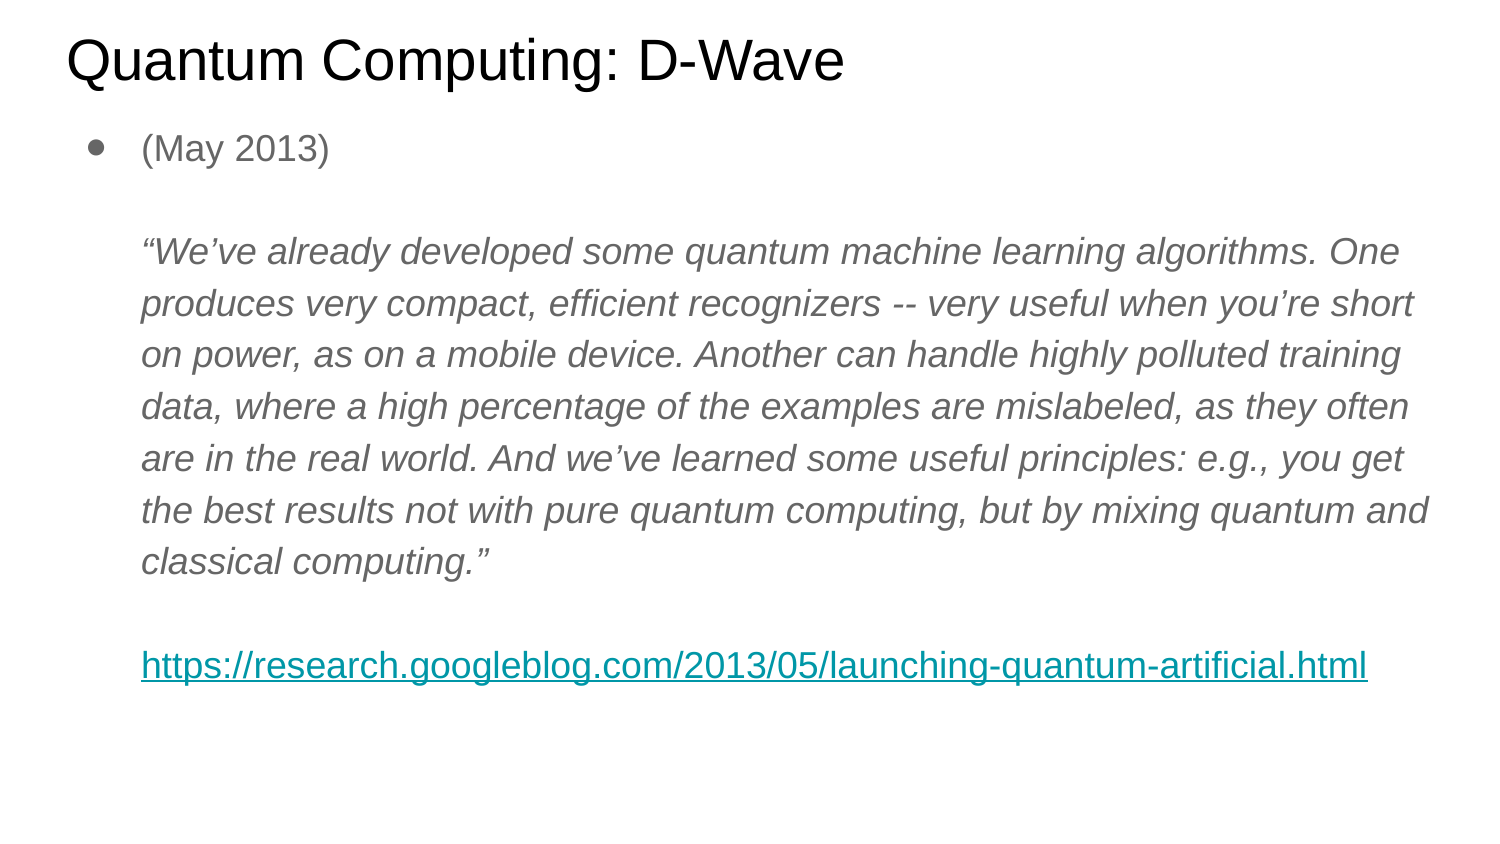

# Quantum Computing: D-Wave
(May 2013)
“We’ve already developed some quantum machine learning algorithms. One produces very compact, efficient recognizers -- very useful when you’re short on power, as on a mobile device. Another can handle highly polluted training data, where a high percentage of the examples are mislabeled, as they often are in the real world. And we’ve learned some useful principles: e.g., you get the best results not with pure quantum computing, but by mixing quantum and classical computing.”
https://research.googleblog.com/2013/05/launching-quantum-artificial.html